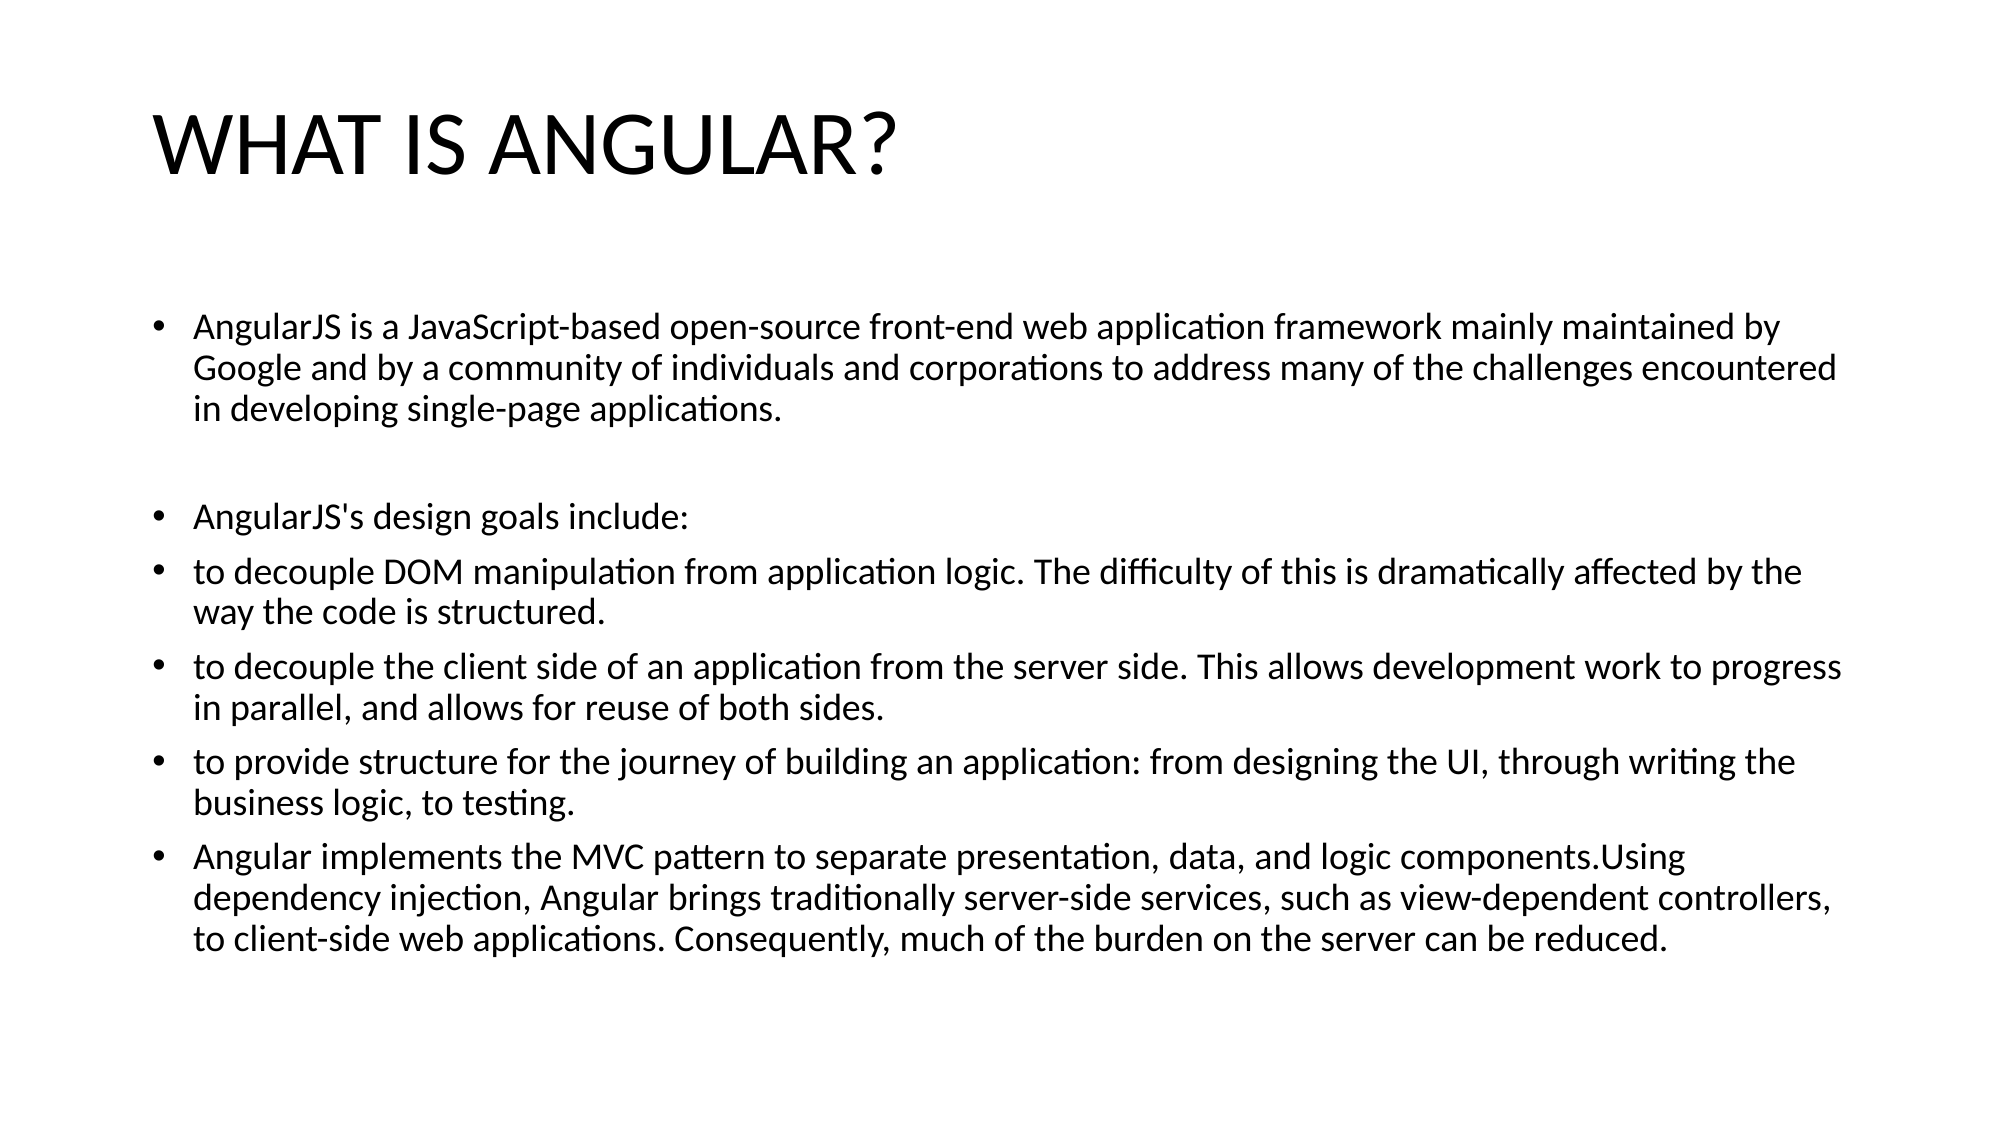

# WHAT IS ANGULAR?
AngularJS is a JavaScript-based open-source front-end web application framework mainly maintained by Google and by a community of individuals and corporations to address many of the challenges encountered in developing single-page applications.

AngularJS's design goals include:
to decouple DOM manipulation from application logic. The difficulty of this is dramatically affected by the way the code is structured.
to decouple the client side of an application from the server side. This allows development work to progress in parallel, and allows for reuse of both sides.
to provide structure for the journey of building an application: from designing the UI, through writing the business logic, to testing.
Angular implements the MVC pattern to separate presentation, data, and logic components.Using dependency injection, Angular brings traditionally server-side services, such as view-dependent controllers, to client-side web applications. Consequently, much of the burden on the server can be reduced.